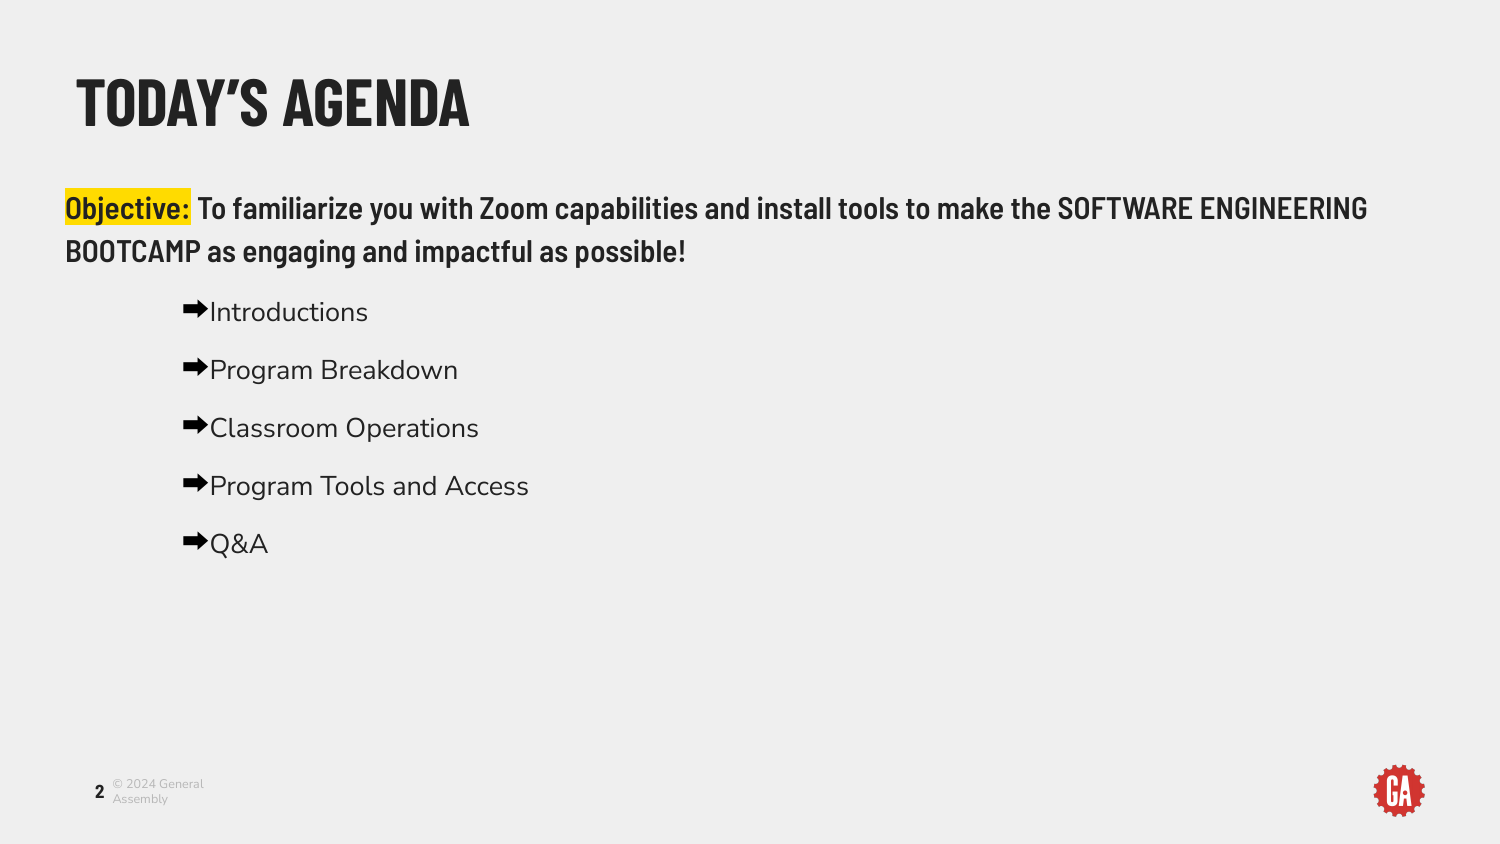

# TODAY’S AGENDA
Objective: To familiarize you with Zoom capabilities and install tools to make the SOFTWARE ENGINEERING BOOTCAMP as engaging and impactful as possible!
Introductions
Program Breakdown
Classroom Operations
Program Tools and Access
Q&A
2